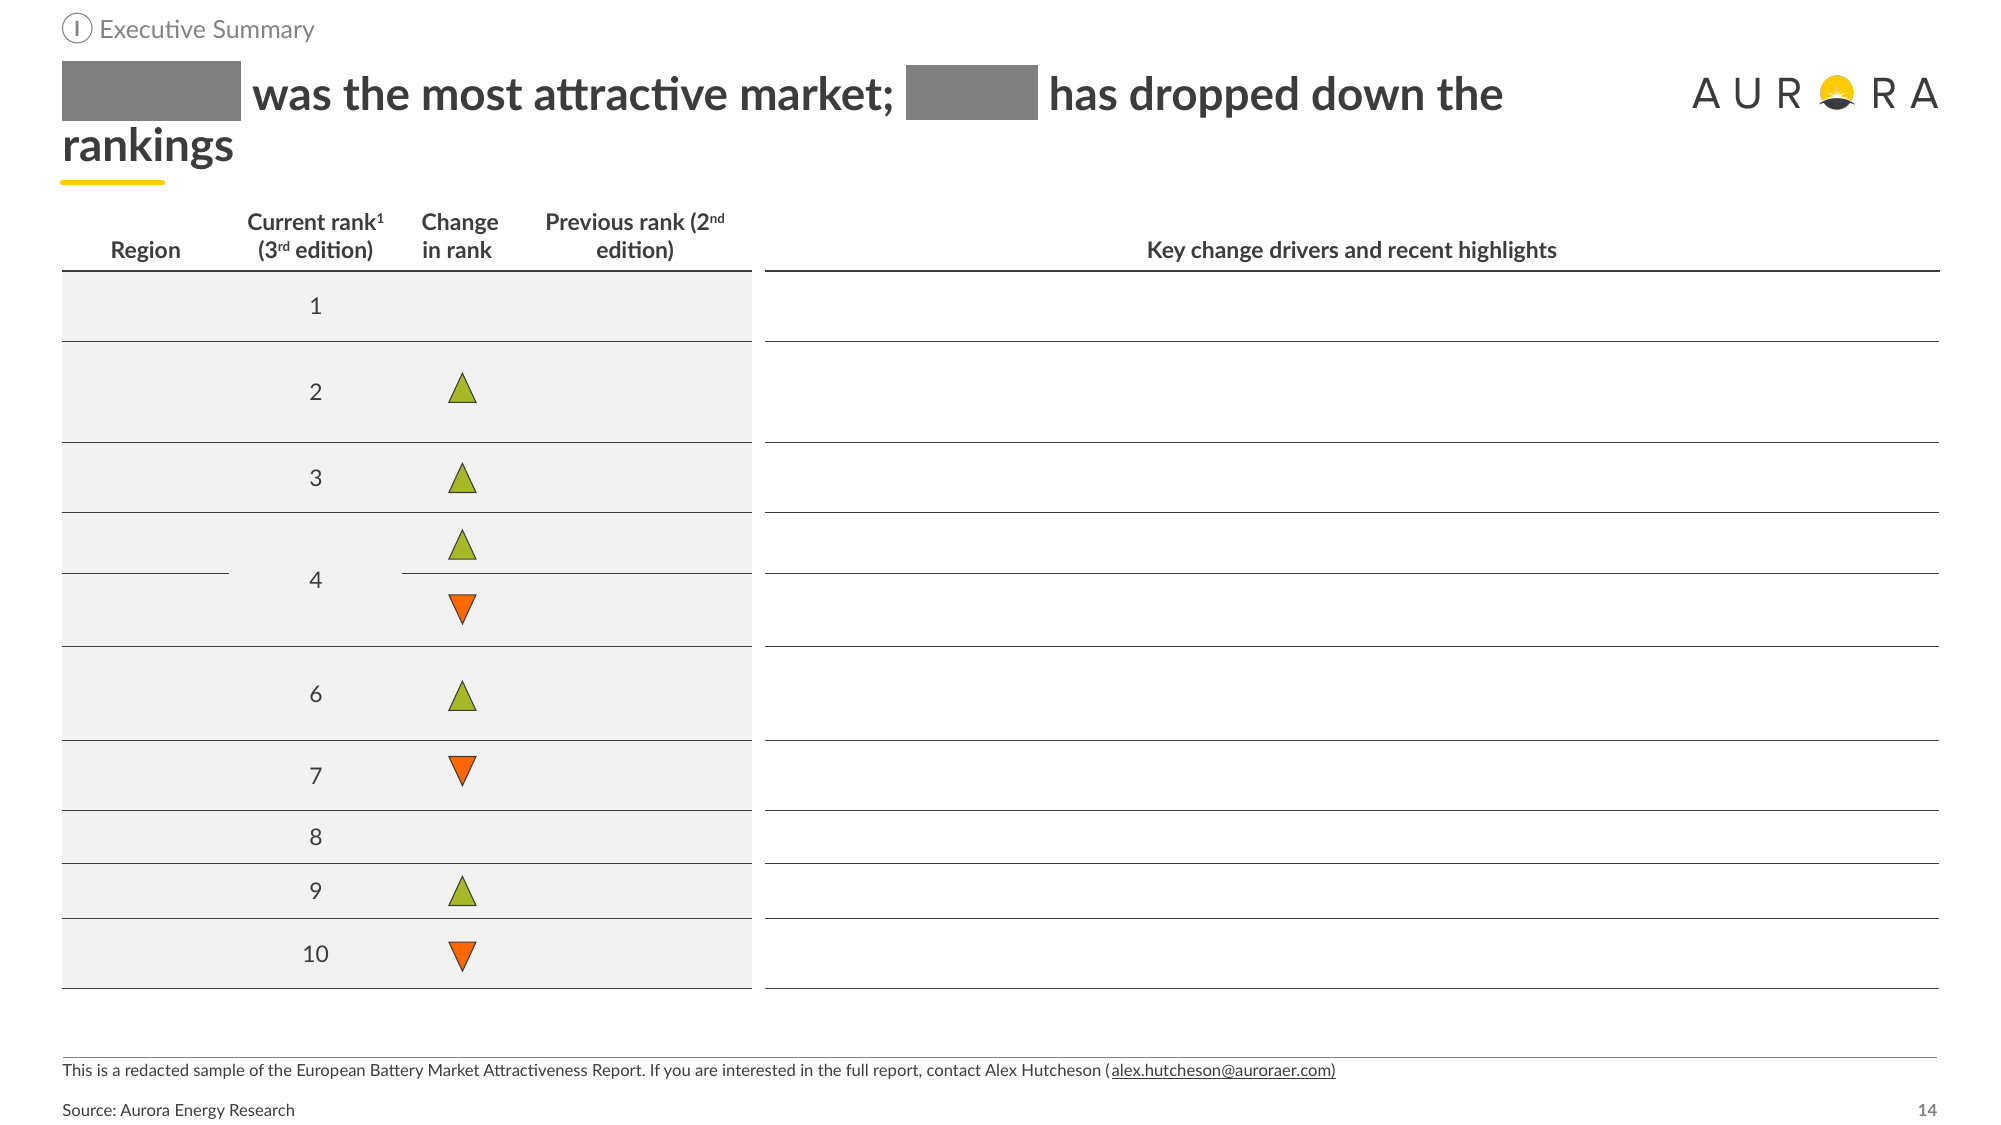

Executive Summary
I
# was the most attractive market;              has dropped down the rankings
| Region | Current rank1 (3rd edition) | Change in rank | Previous rank (2nd edition) |  | Key change drivers and recent highlights |
| --- | --- | --- | --- | --- | --- |
|  | 1 |  |  |  |  |
|  | 2 |  |  |  |  |
|  | 3 |  |  |  |  |
|  | 4 |  |  |  |  |
|  |  |  |  |  |  |
|  | 6 |  |  |  |  |
|  | 7 |  |  |  |  |
|  | 8 |  |  |  |  |
|  | 9 |  |  |  |  |
|  | 10 |  |  |  |  |

This is a redacted sample of the European Battery Market Attractiveness Report. If you are interested in the full report, contact Alex Hutcheson (alex.hutcheson@auroraer.com)
Source: Aurora Energy Research